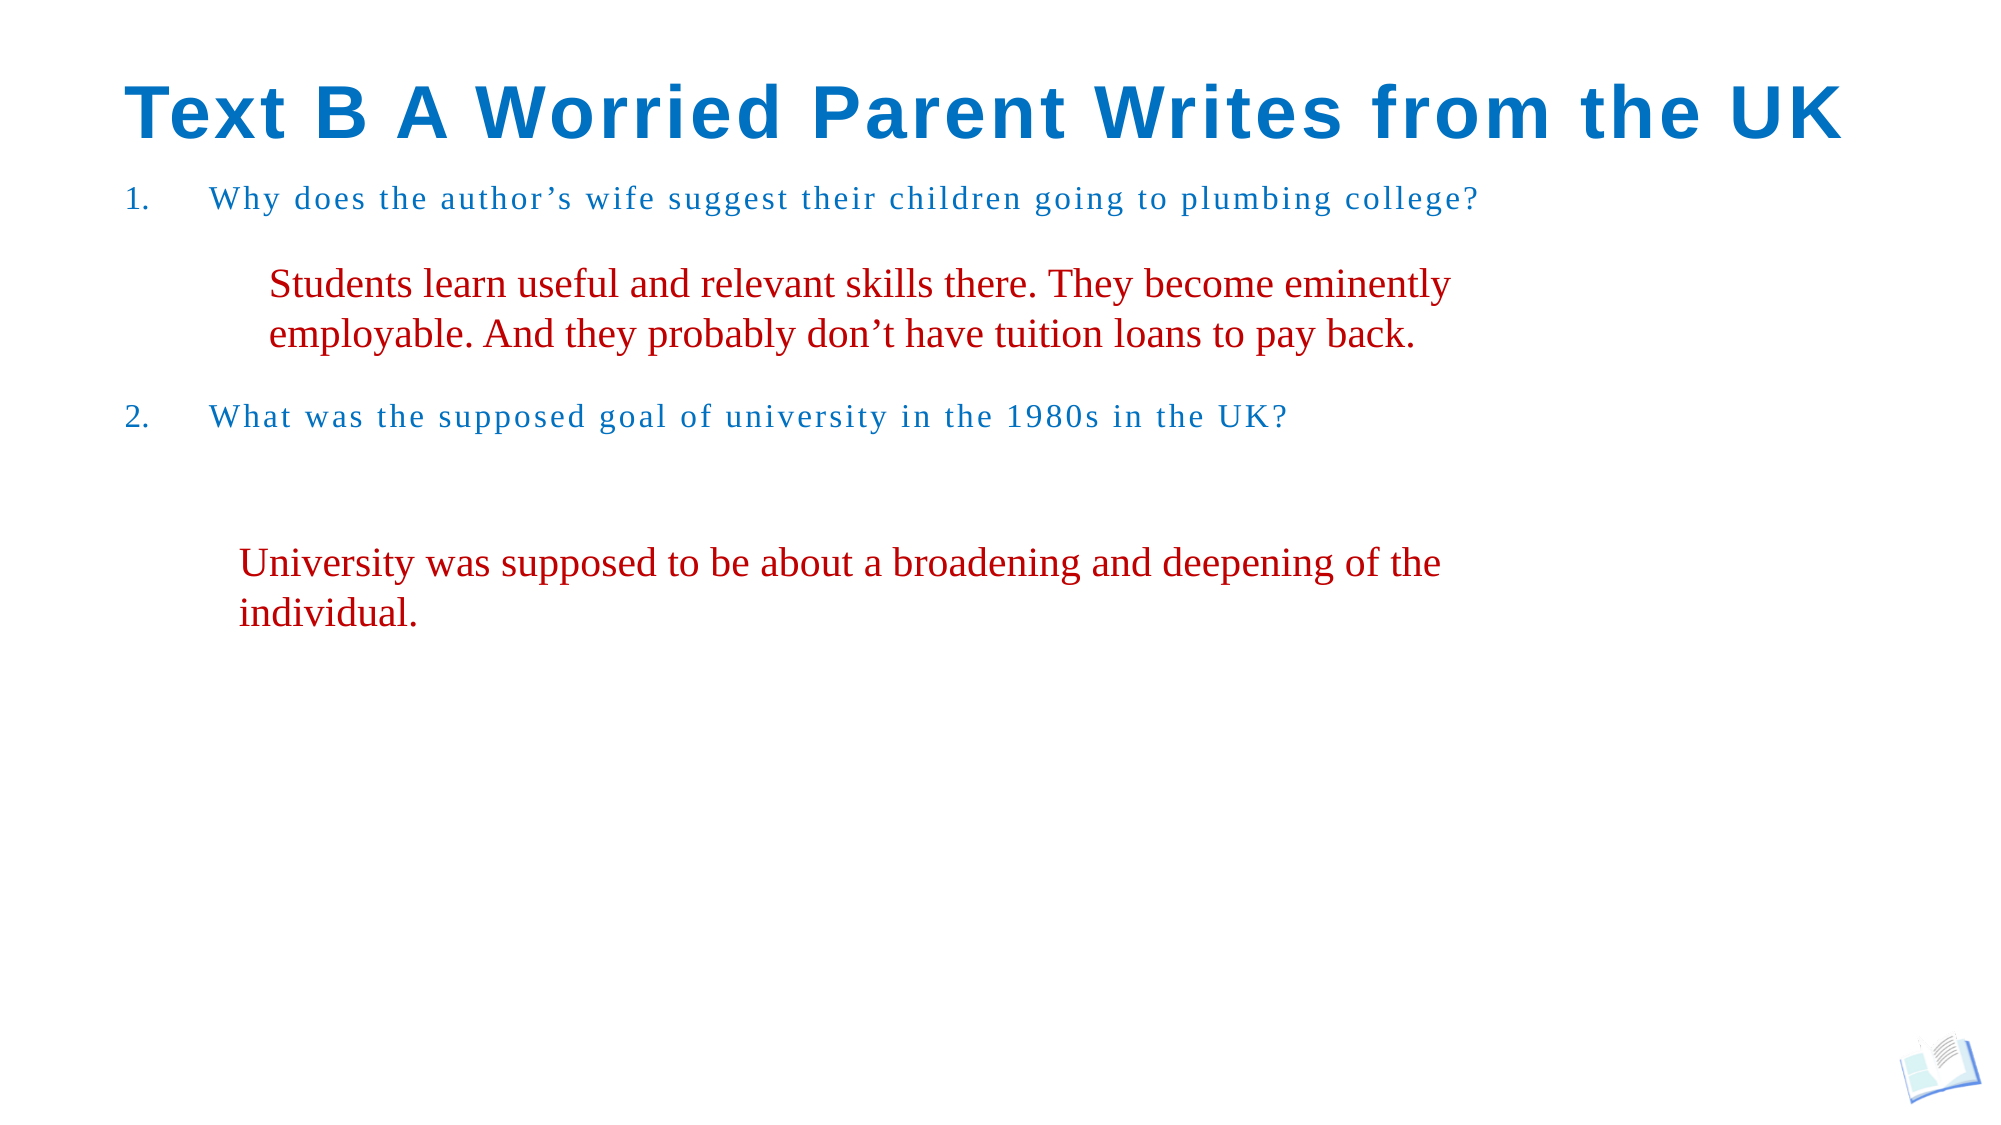

# Text B A Worried Parent Writes from the UK
Why does the author’s wife suggest their children going to plumbing college?

What was the supposed goal of university in the 1980s in the UK?
Students learn useful and relevant skills there. They become eminently employable. And they probably don’t have tuition loans to pay back.
University was supposed to be about a broadening and deepening of the individual.